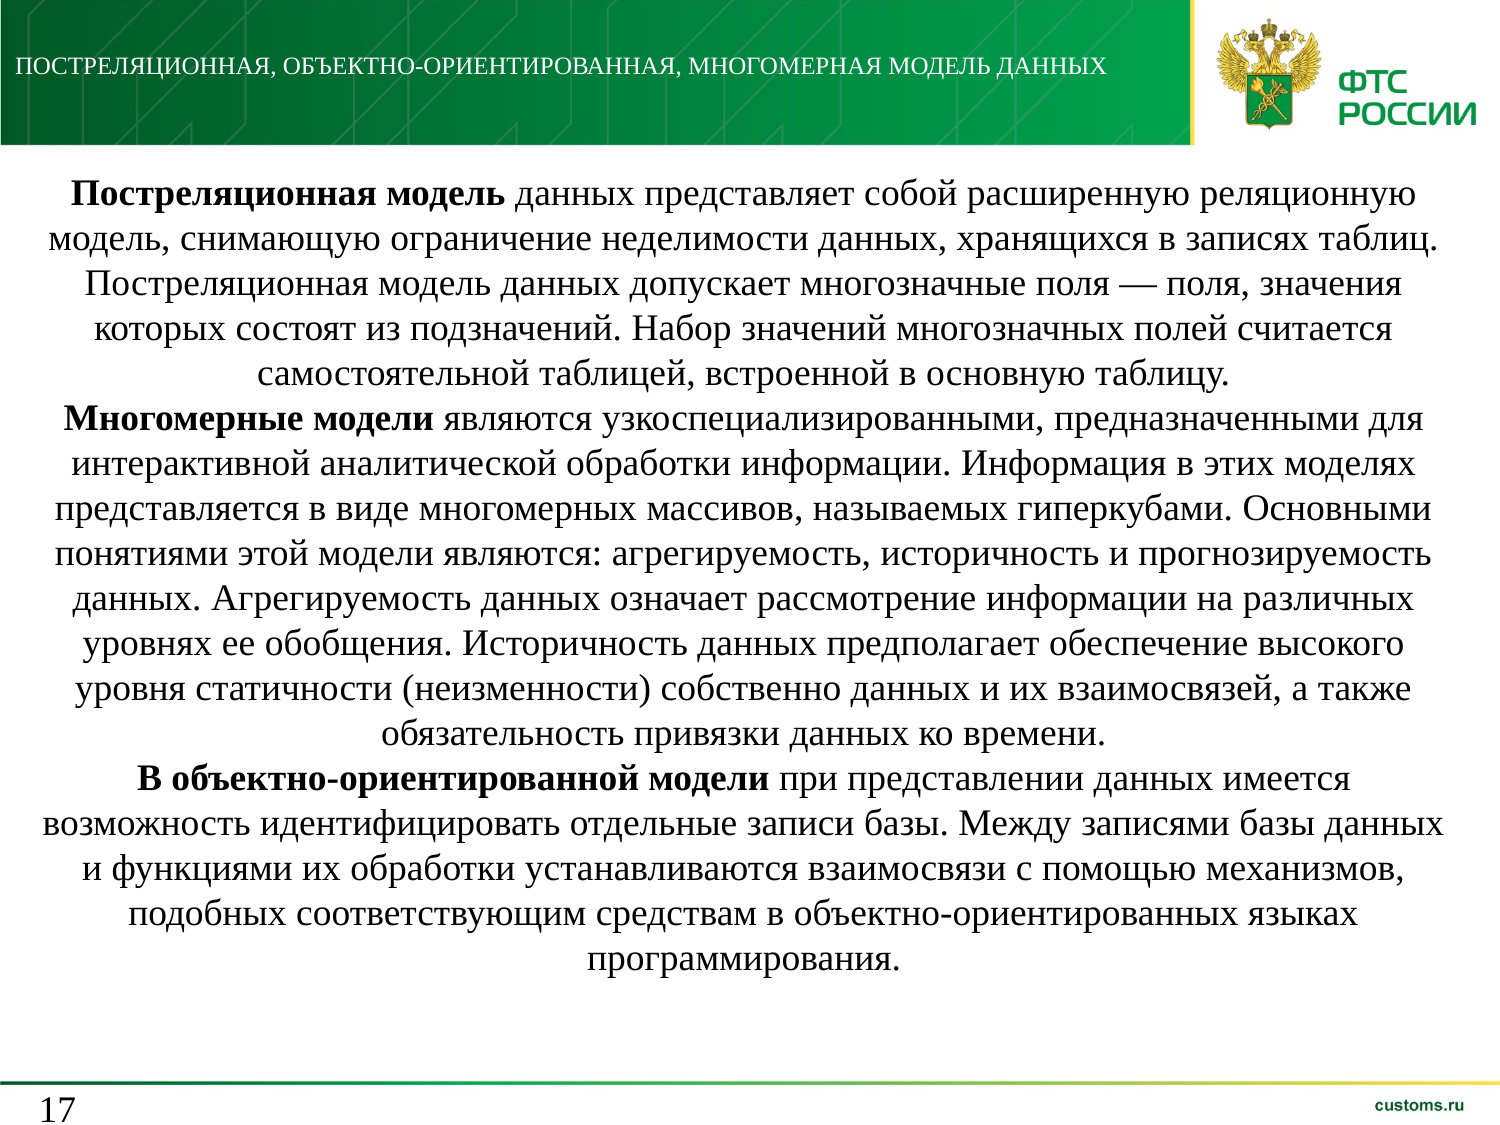

ПОСТРЕЛЯЦИОННАЯ, ОБЪЕКТНО-ОРИЕНТИРОВАННАЯ, МНОГОМЕРНАЯ МОДЕЛЬ ДАННЫХ
Постреляционная модель данных представляет собой расширенную реляционную модель, снимающую ограничение неделимости данных, хранящихся в записях таблиц. Постреляционная модель данных допускает многозначные поля — поля, значения которых состоят из подзначений. Набор значений многозначных полей считается самостоятельной таблицей, встроенной в основную таблицу.
Многомерные модели являются узкоспециализированными, предназначенными для интерактивной аналитической обработки информации. Информация в этих моделях представляется в виде многомерных массивов, называемых гиперкубами. Основными понятиями этой модели являются: агрегируемость, историчность и прогнозируемость данных. Агрегируемость данных означает рассмотрение информации на различных уровнях ее обобщения. Историчность данных предполагает обеспечение высокого уровня статичности (неизменности) собственно данных и их взаимосвязей, а также обязательность привязки данных ко времени.
В объектно-ориентированной модели при представлении данных имеется возможность идентифицировать отдельные записи базы. Между записями базы данных и функциями их обработки устанавливаются взаимосвязи с помощью механизмов, подобных соответствующим средствам в объектно-ориентированных языках программирования.
17